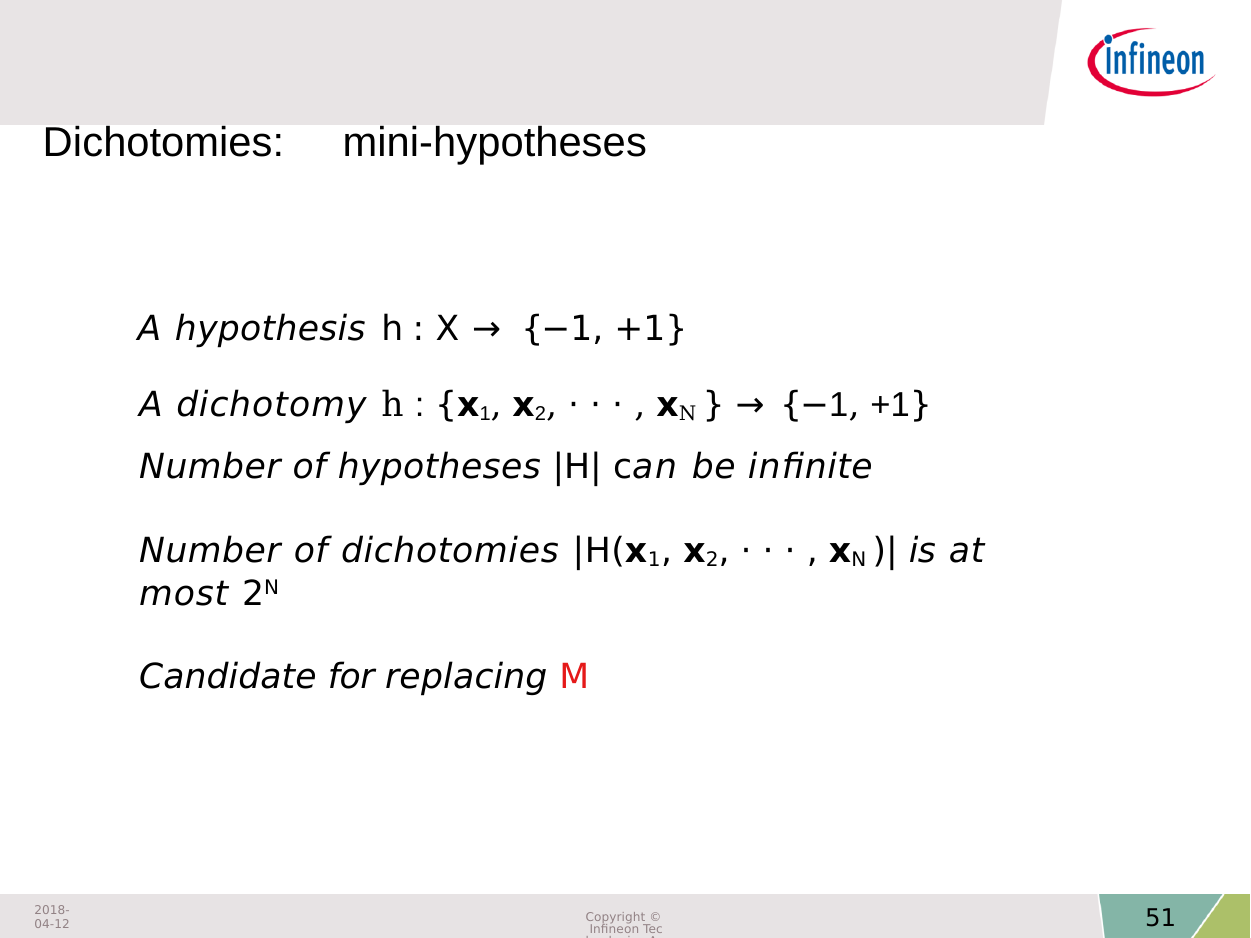

Dichotomies:	mini-hypotheses
h : X → {−1, +1}
A hypothesis
h : {x1, x2, · · · , xN } → {−1, +1}
A dichotomy
Number of hypotheses |H| can be infinite

Number of dichotomies |H(x1, x2, · · · , xN )| is at most 2N

Candidate for replacing M
2018-04-12
Copyright © Infineon Technologies AG 2018. All rights reserved.
51